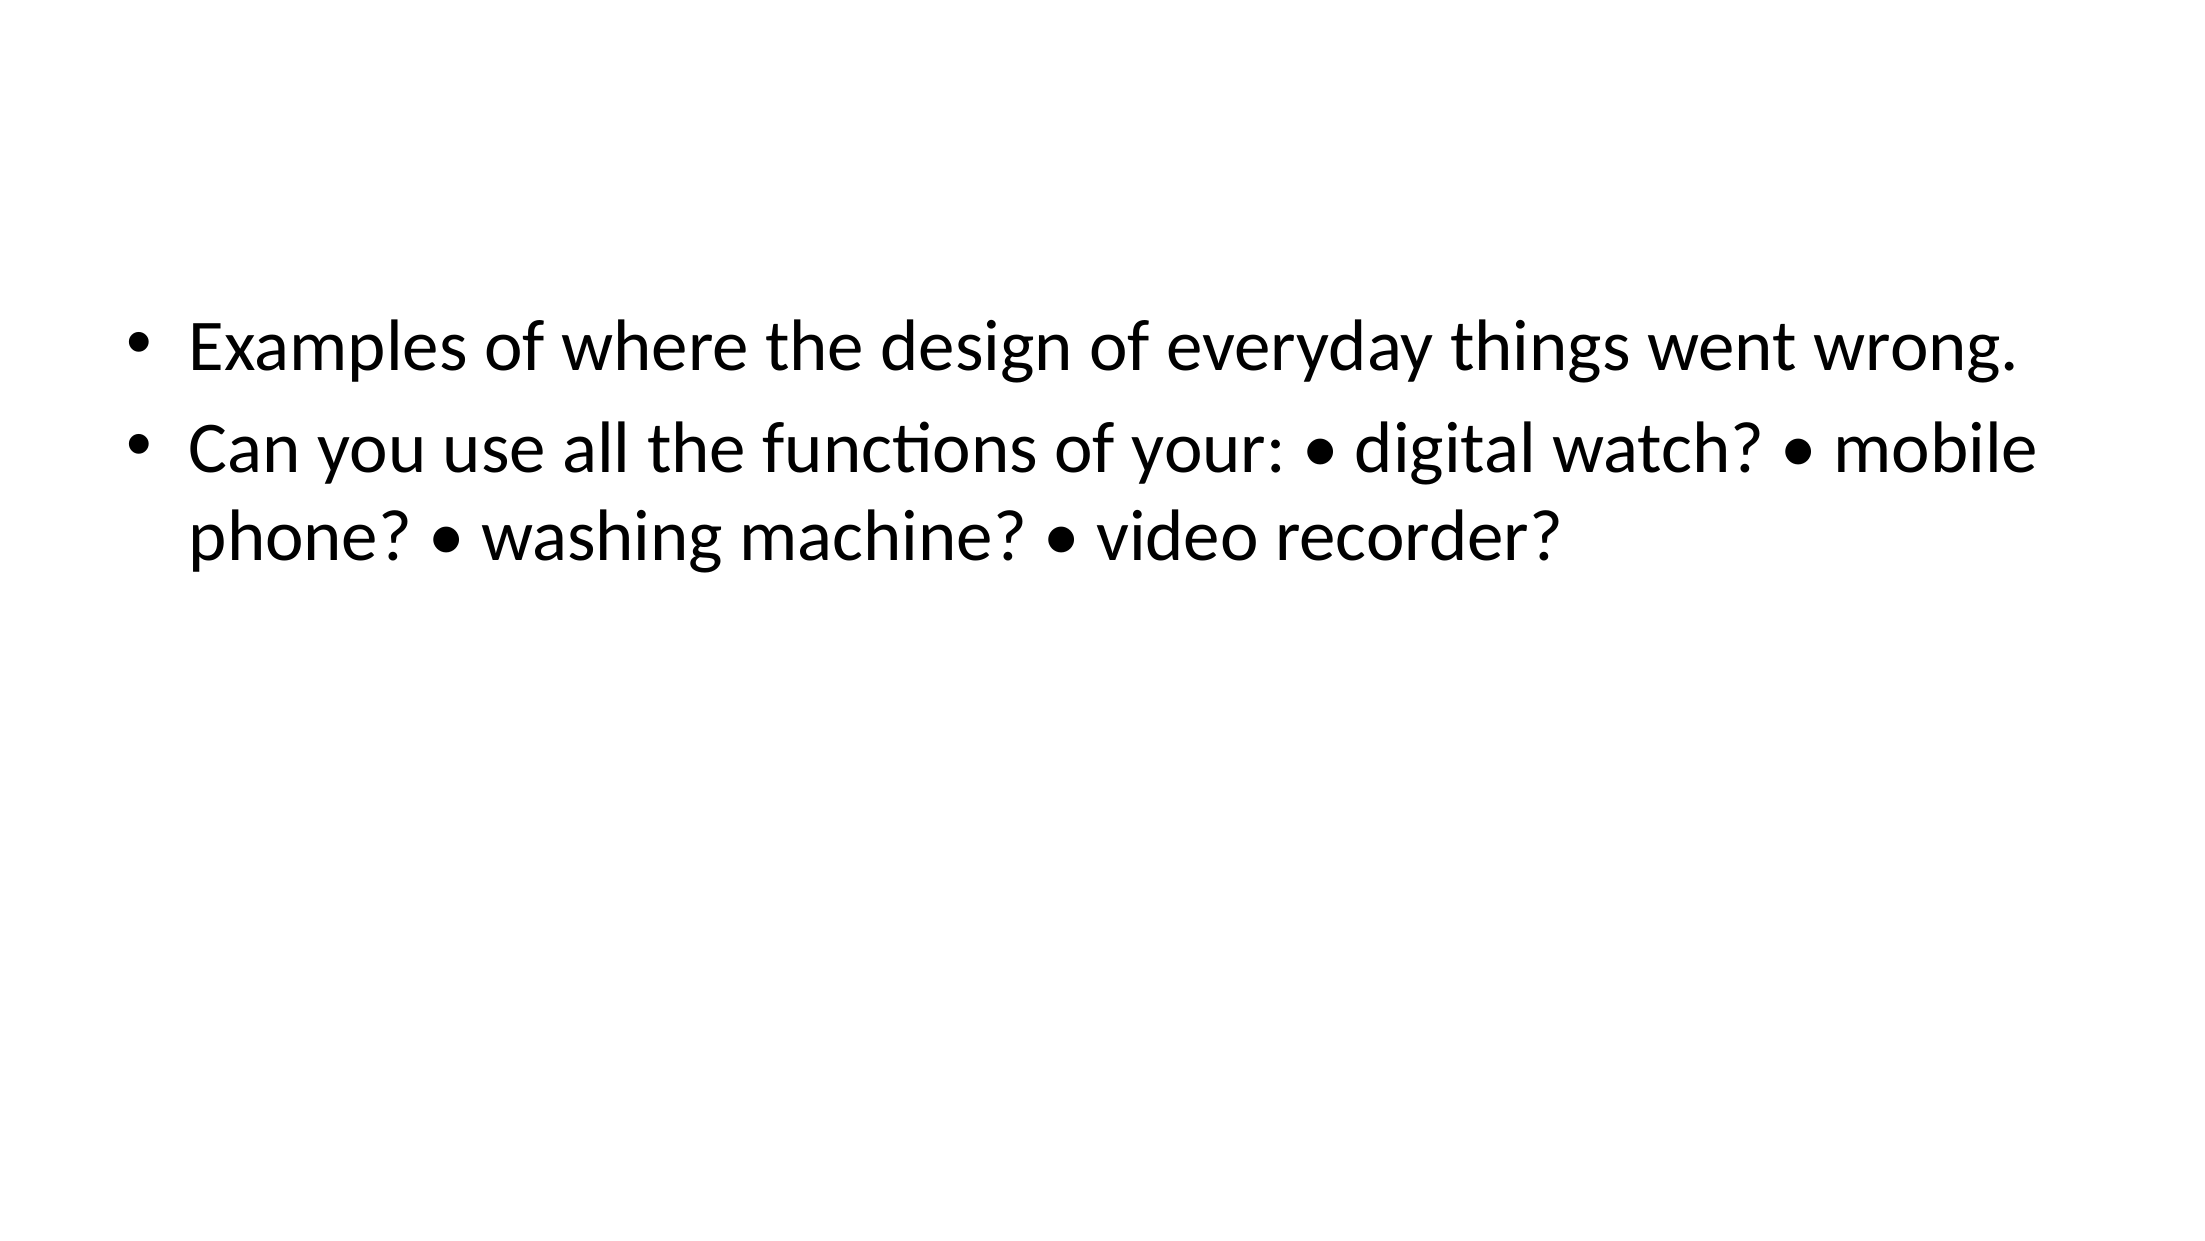

#
Examples of where the design of everyday things went wrong.
Can you use all the functions of your: • digital watch? • mobile phone? • washing machine? • video recorder?